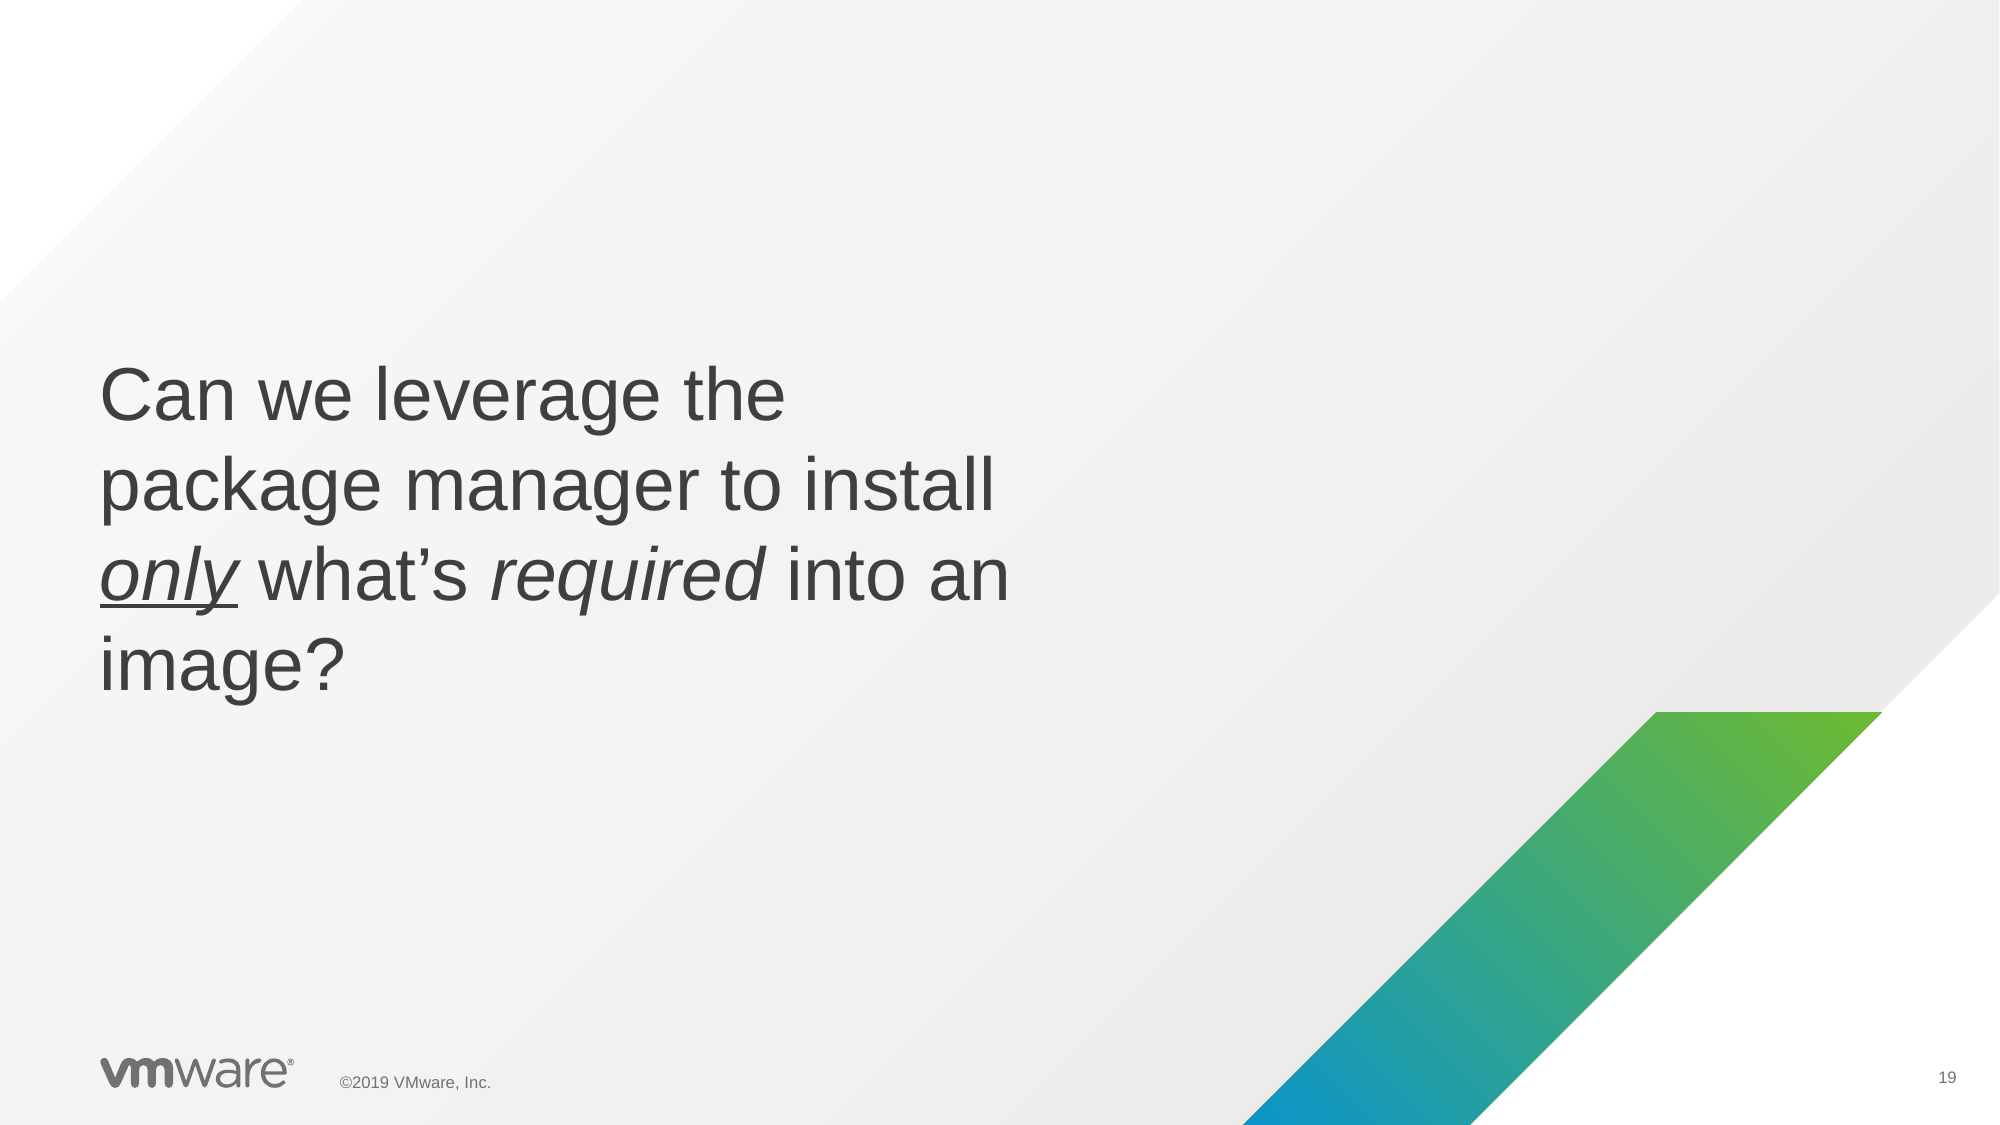

Can we leverage the package manager to install only what’s required into an image?